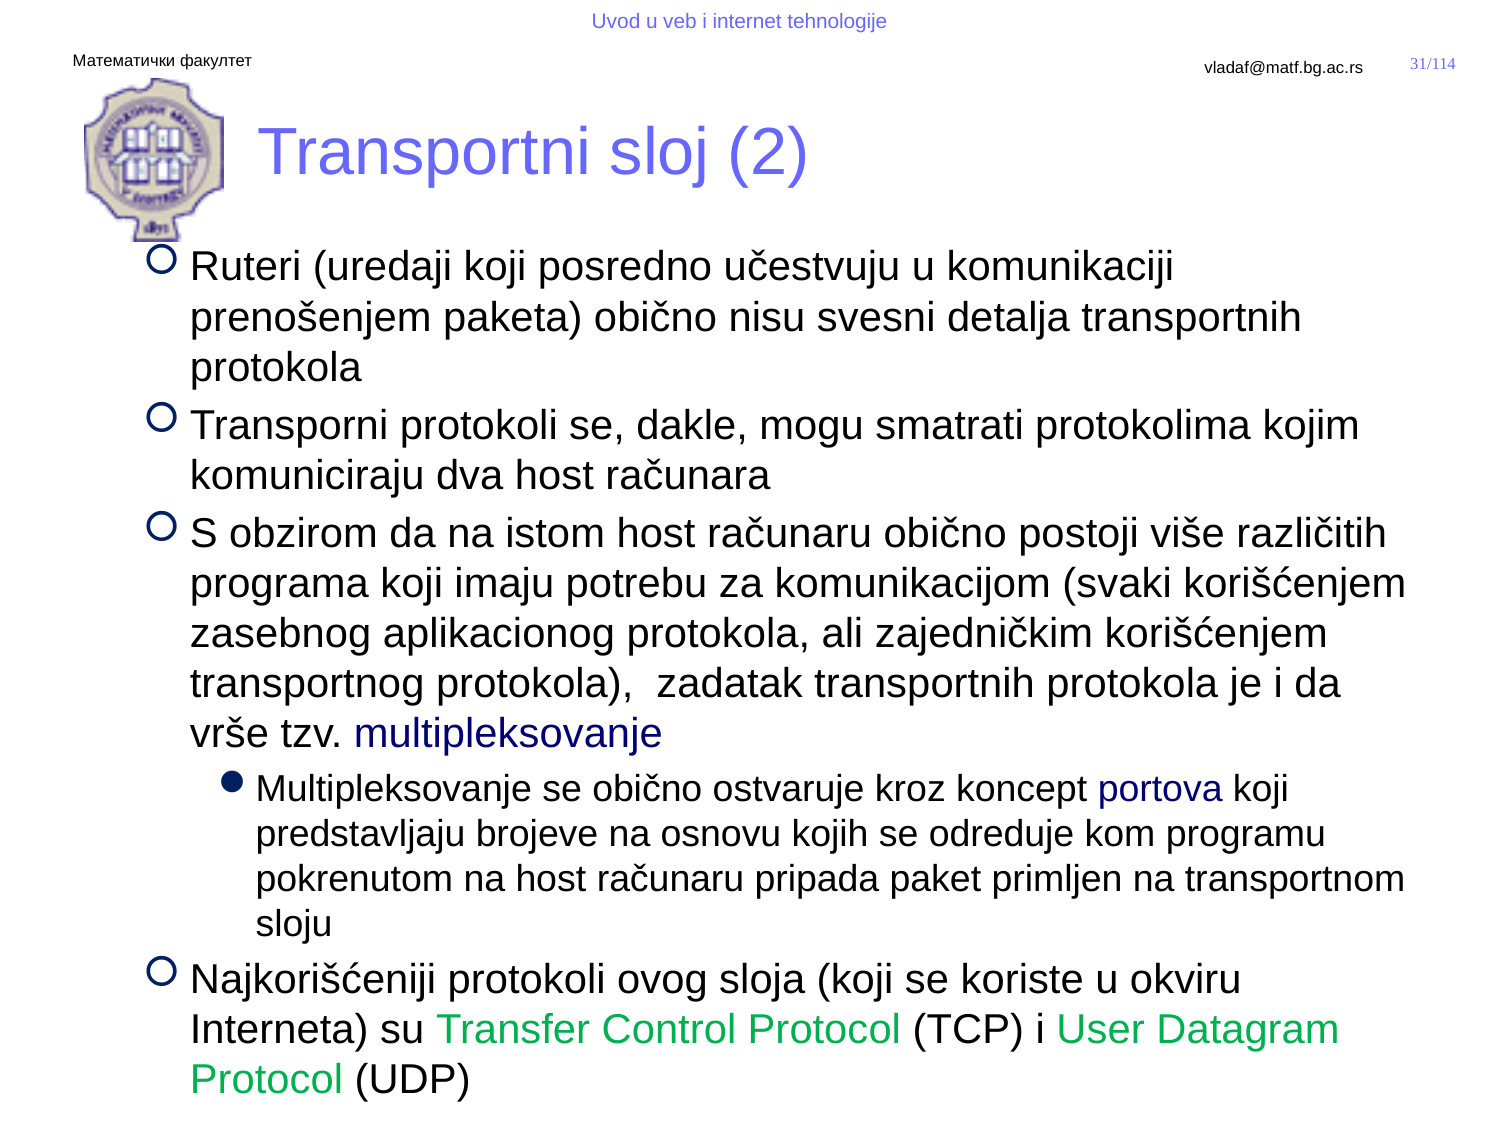

# Transportni sloj (2)
Ruteri (uredaji koji posredno učestvuju u komunikaciji prenošenjem paketa) obično nisu svesni detalja transportnih protokola
Transporni protokoli se, dakle, mogu smatrati protokolima kojim komuniciraju dva host računara
S obzirom da na istom host računaru obično postoji više različitih programa koji imaju potrebu za komunikacijom (svaki korišćenjem zasebnog aplikacionog protokola, ali zajedničkim korišćenjem transportnog protokola),  zadatak transportnih protokola je i da vrše tzv. multipleksovanje
Multipleksovanje se obično ostvaruje kroz koncept portova koji predstavljaju brojeve na osnovu kojih se odreduje kom programu pokrenutom na host računaru pripada paket primljen na transportnom sloju
Najkorišćeniji protokoli ovog sloja (koji se koriste u okviru Interneta) su Transfer Control Protocol (TCP) i User Datagram Protocol (UDP)